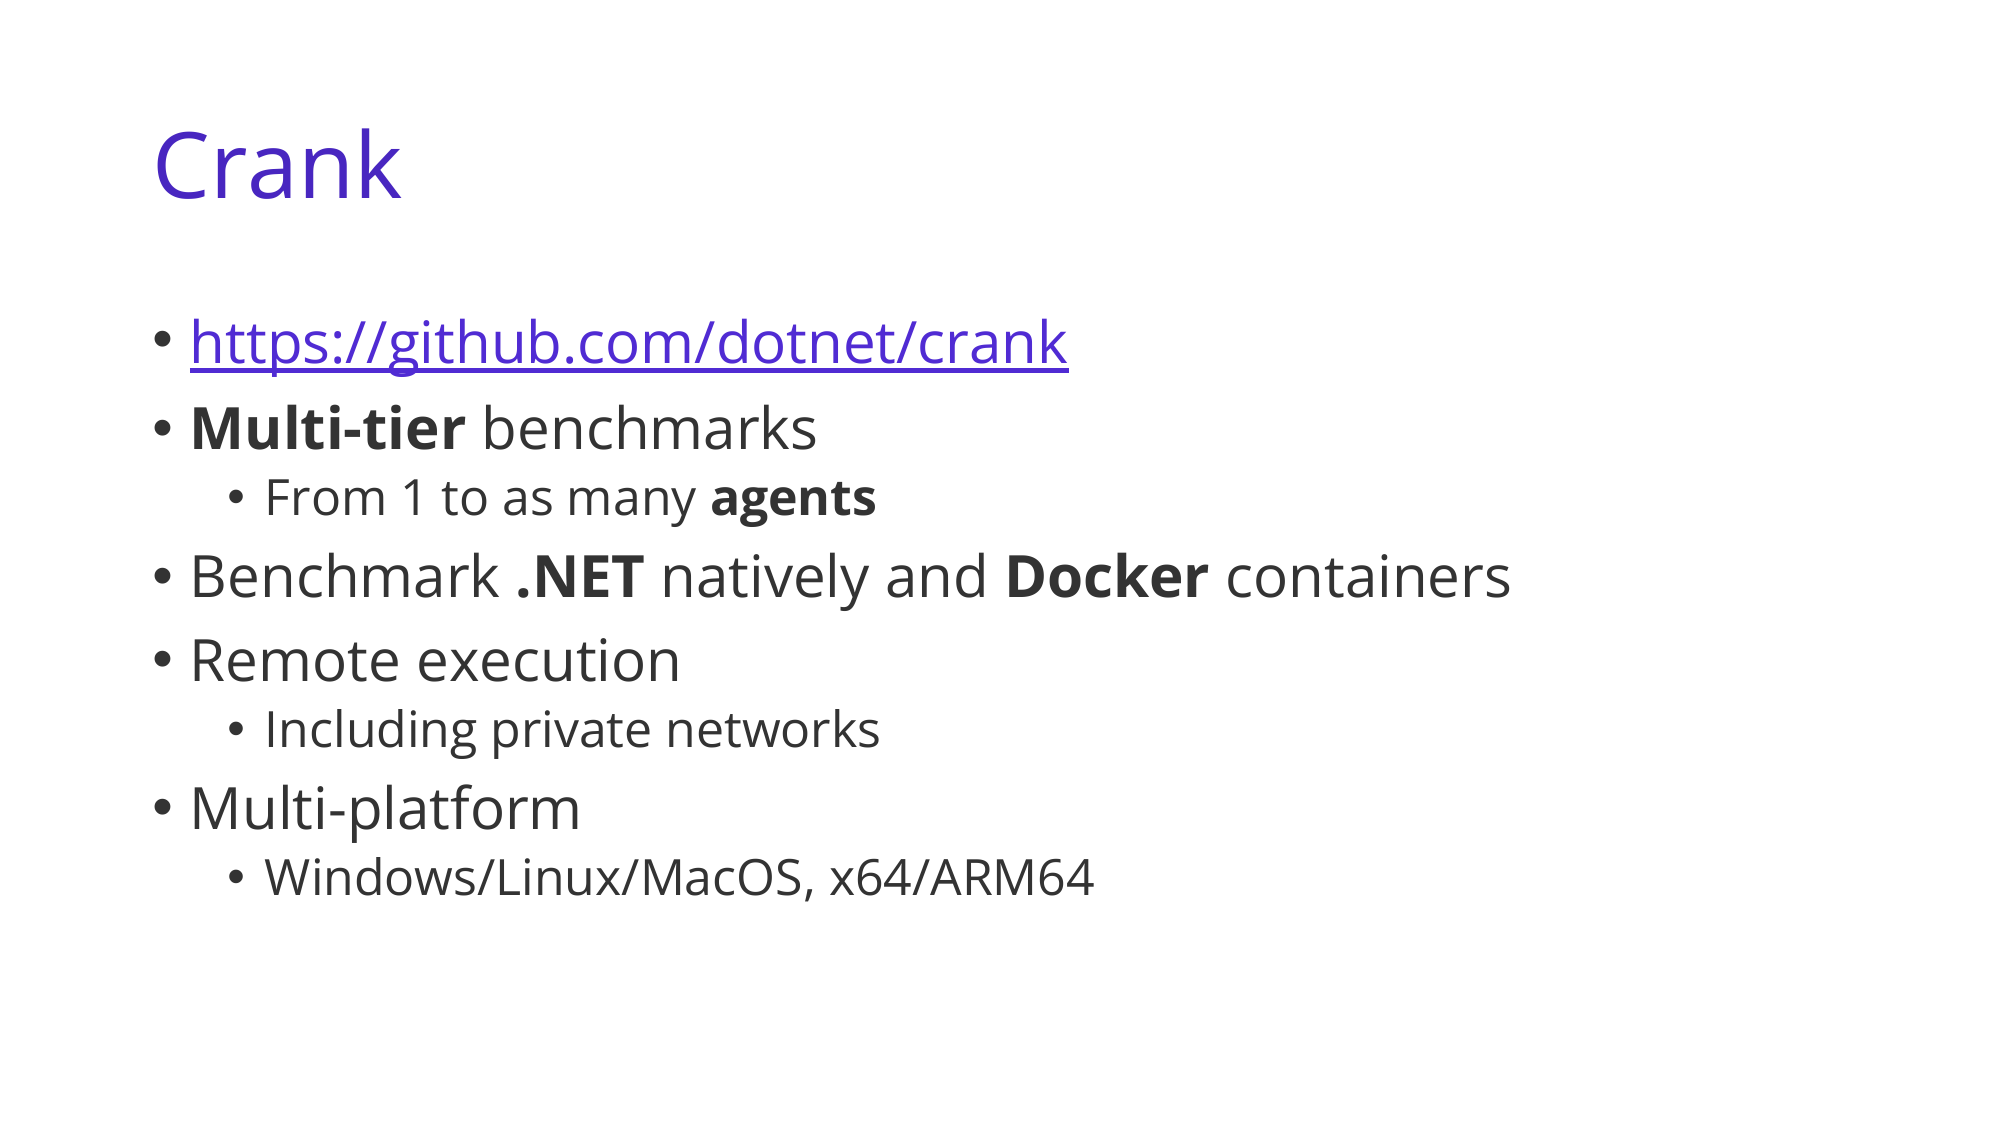

# Crank
https://github.com/dotnet/crank
Multi-tier benchmarks
From 1 to as many agents
Benchmark .NET natively and Docker containers
Remote execution
Including private networks
Multi-platform
Windows/Linux/MacOS, x64/ARM64